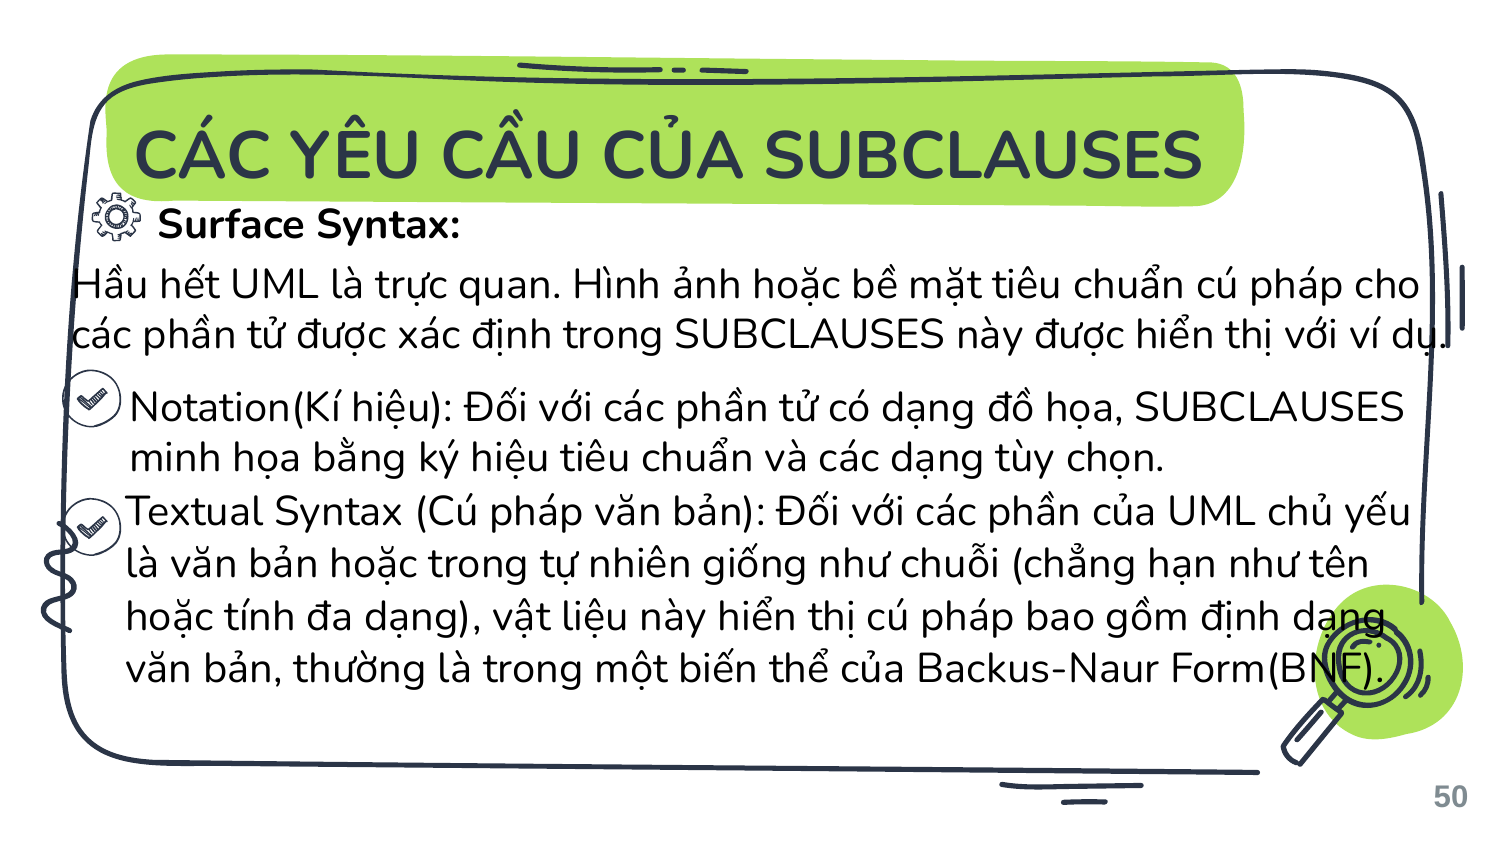

# CÁC YÊU CẦU CỦA SUBCLAUSES
Surface Syntax:

Hầu hết UML là trực quan. Hình ảnh hoặc bề mặt tiêu chuẩn cú pháp cho các phần tử được xác định trong SUBCLAUSES này được hiển thị với ví dụ.

Notation(Kí hiệu): Đối với các phần tử có dạng đồ họa, SUBCLAUSES minh họa bằng ký hiệu tiêu chuẩn và các dạng tùy chọn.
Textual Syntax (Cú pháp văn bản): Đối với các phần của UML chủ yếu là văn bản hoặc trong tự nhiên giống như chuỗi (chẳng hạn như tên hoặc tính đa dạng), vật liệu này hiển thị cú pháp bao gồm định dạng văn bản, thường là trong một biến thể của Backus-Naur Form(BNF).

50